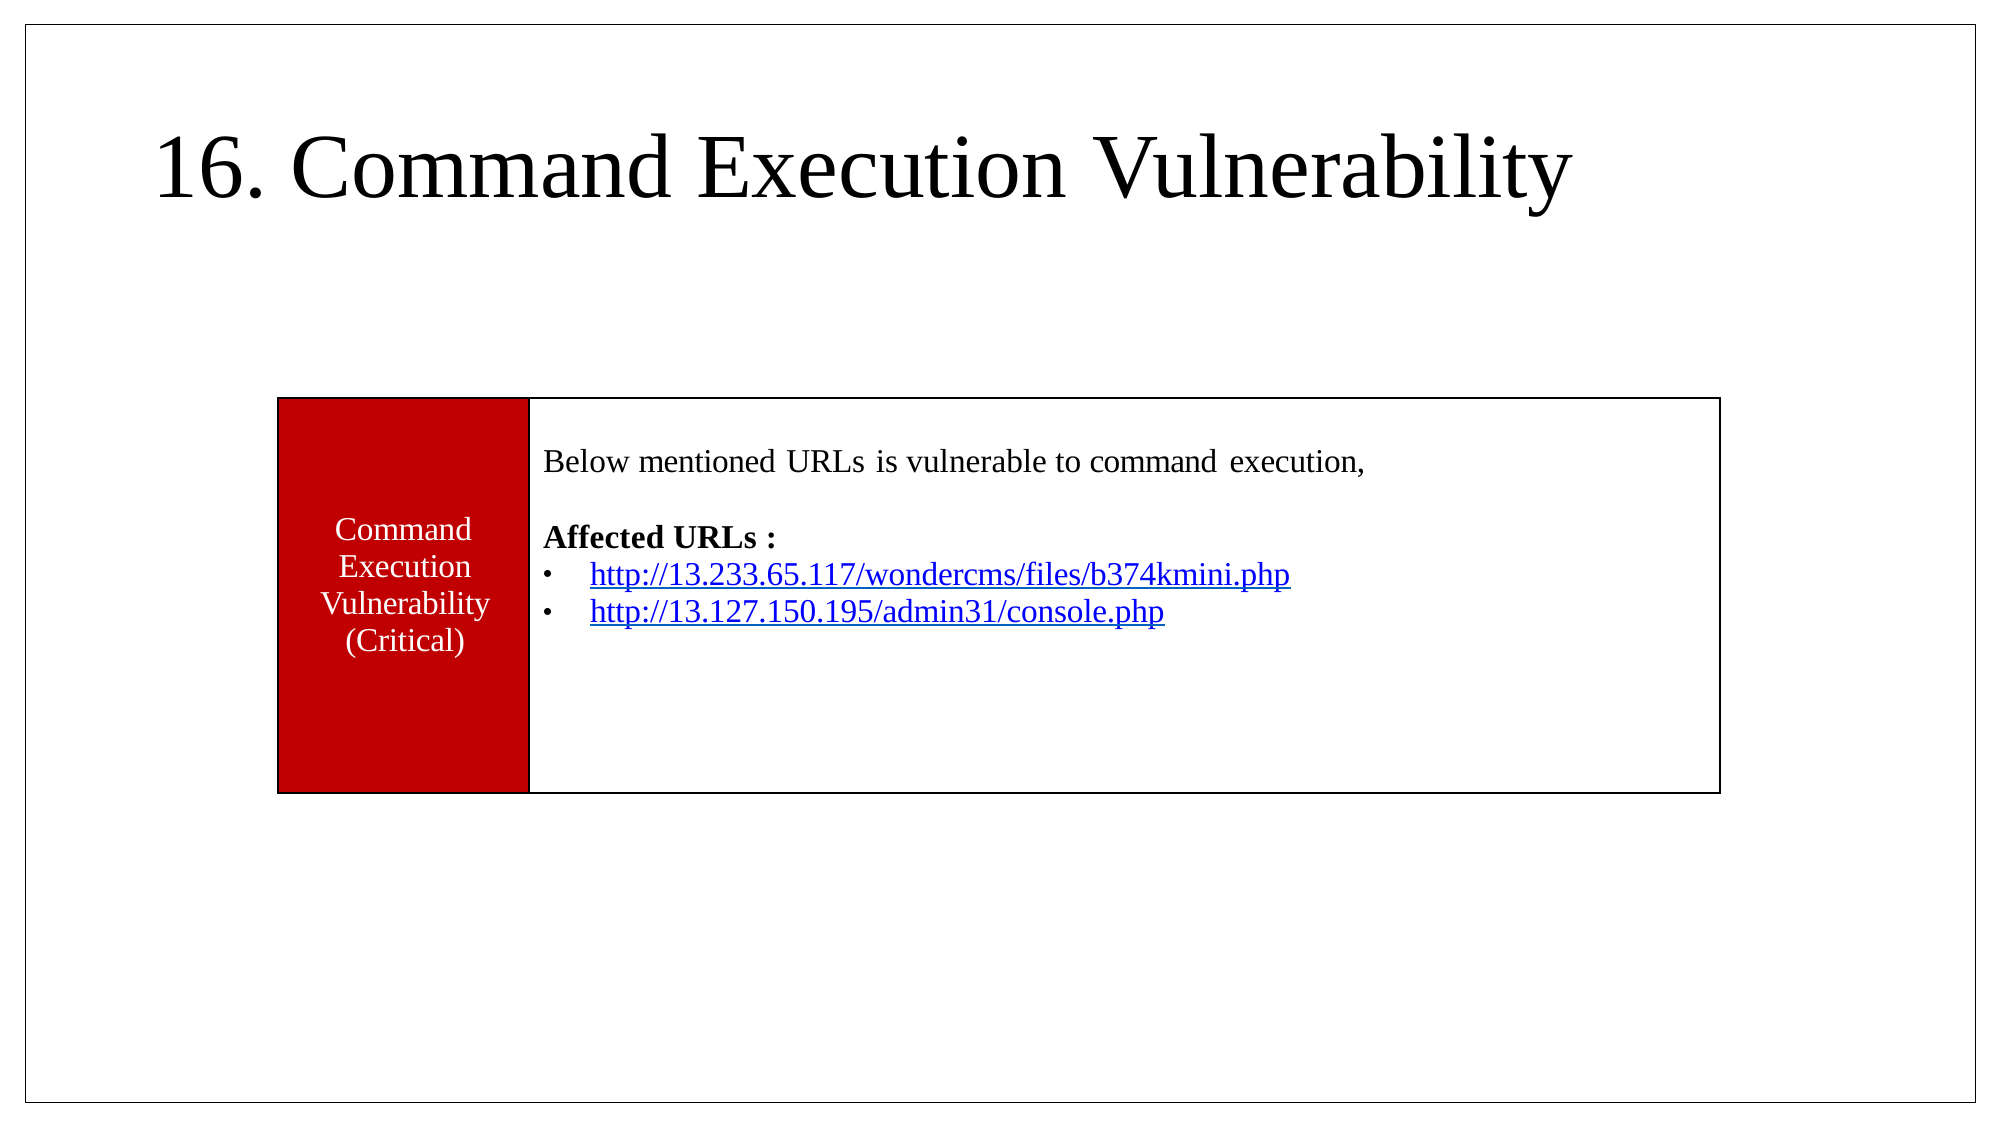

# 16. Command Execution Vulnerability
| Command Execution Vulnerability (Critical) | Below mentioned URLs is vulnerable to command execution, Affected URLs : http://13.233.65.117/wondercms/files/b374kmini.php http://13.127.150.195/admin31/console.php |
| --- | --- |